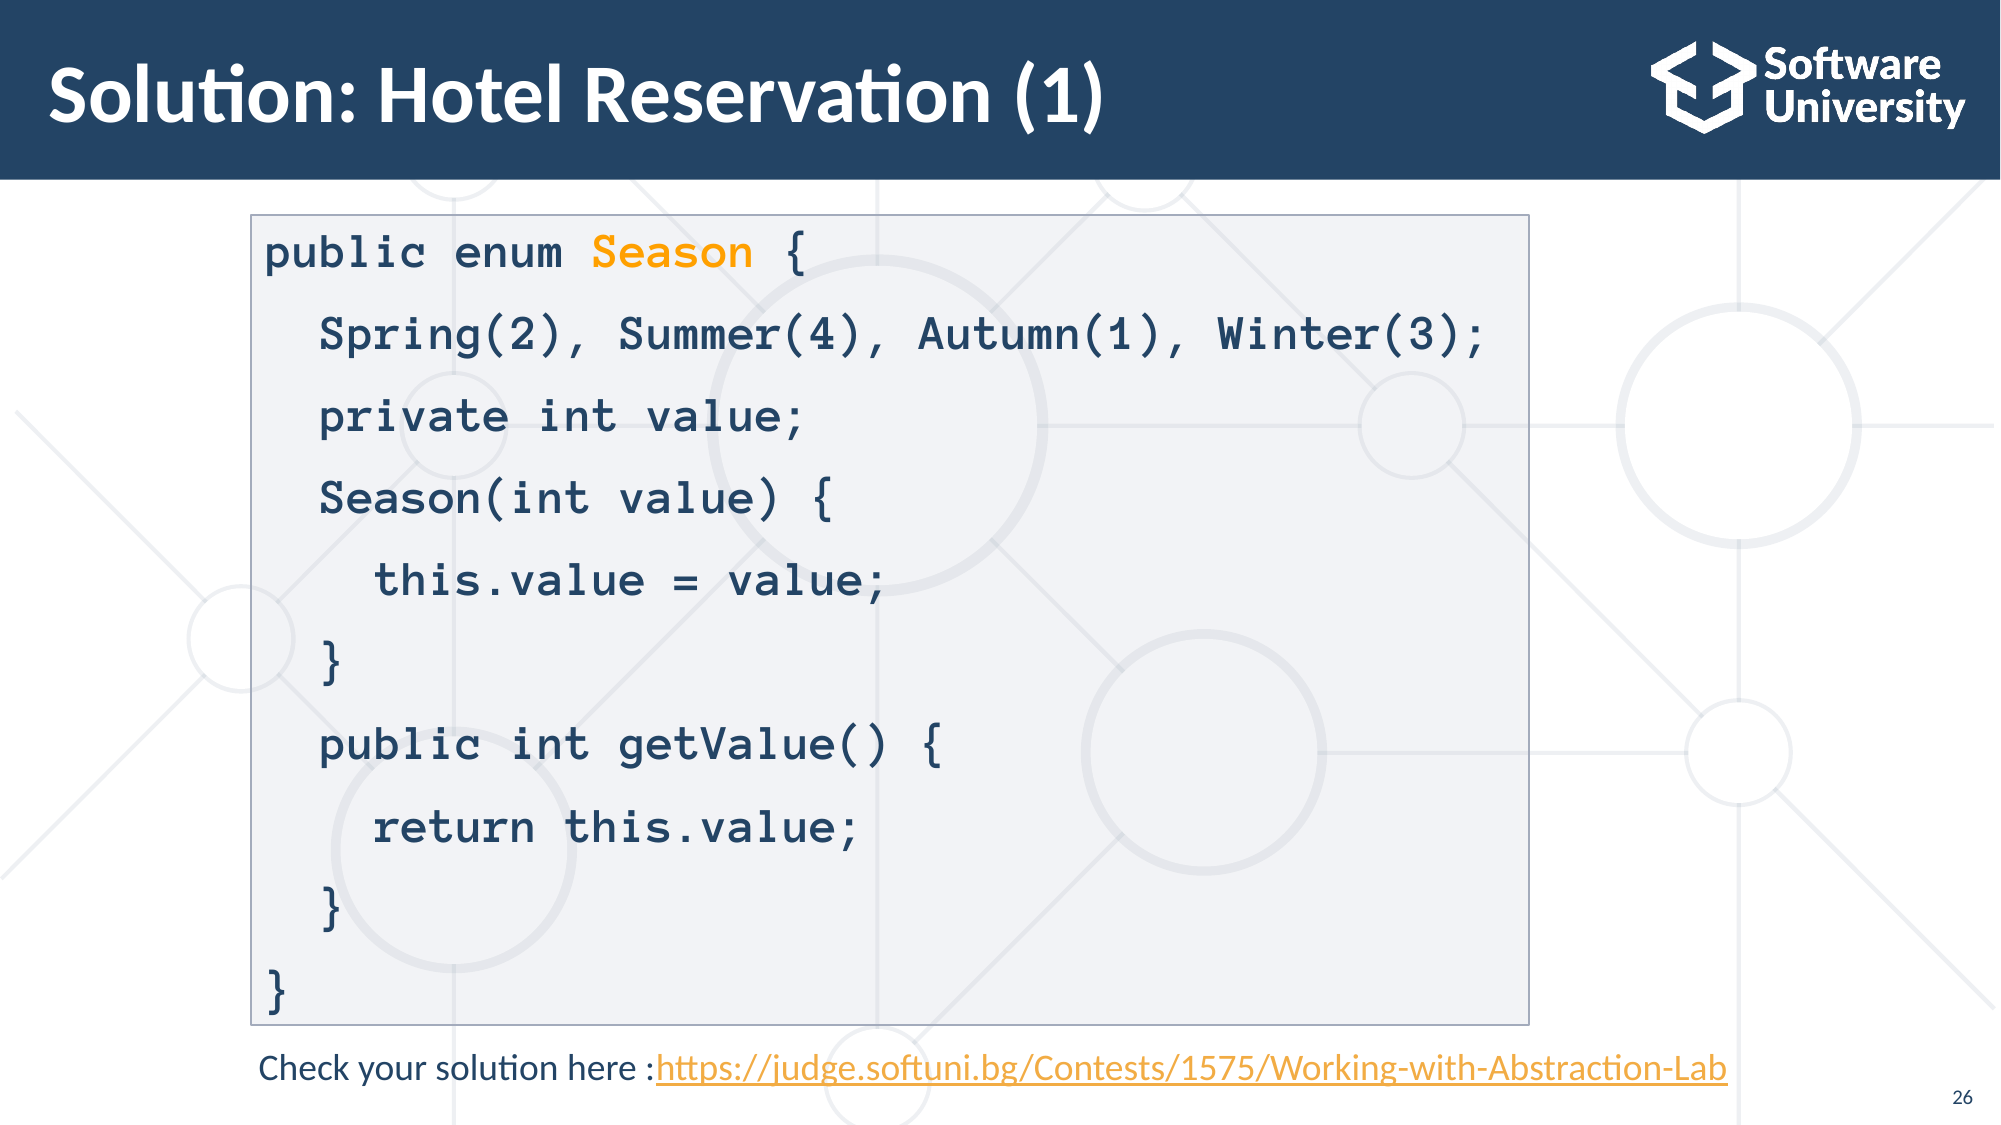

# Solution: Hotel Reservation (1)

public enum Season {
  Spring(2), Summer(4), Autumn(1), Winter(3);
  private int value;
  Season(int value) {
    this.value = value;
  }
  public int getValue() {
    return this.value;
  }
}
Check your solution here :https://judge.softuni.bg/Contests/1575/Working-with-Abstraction-Lab
26